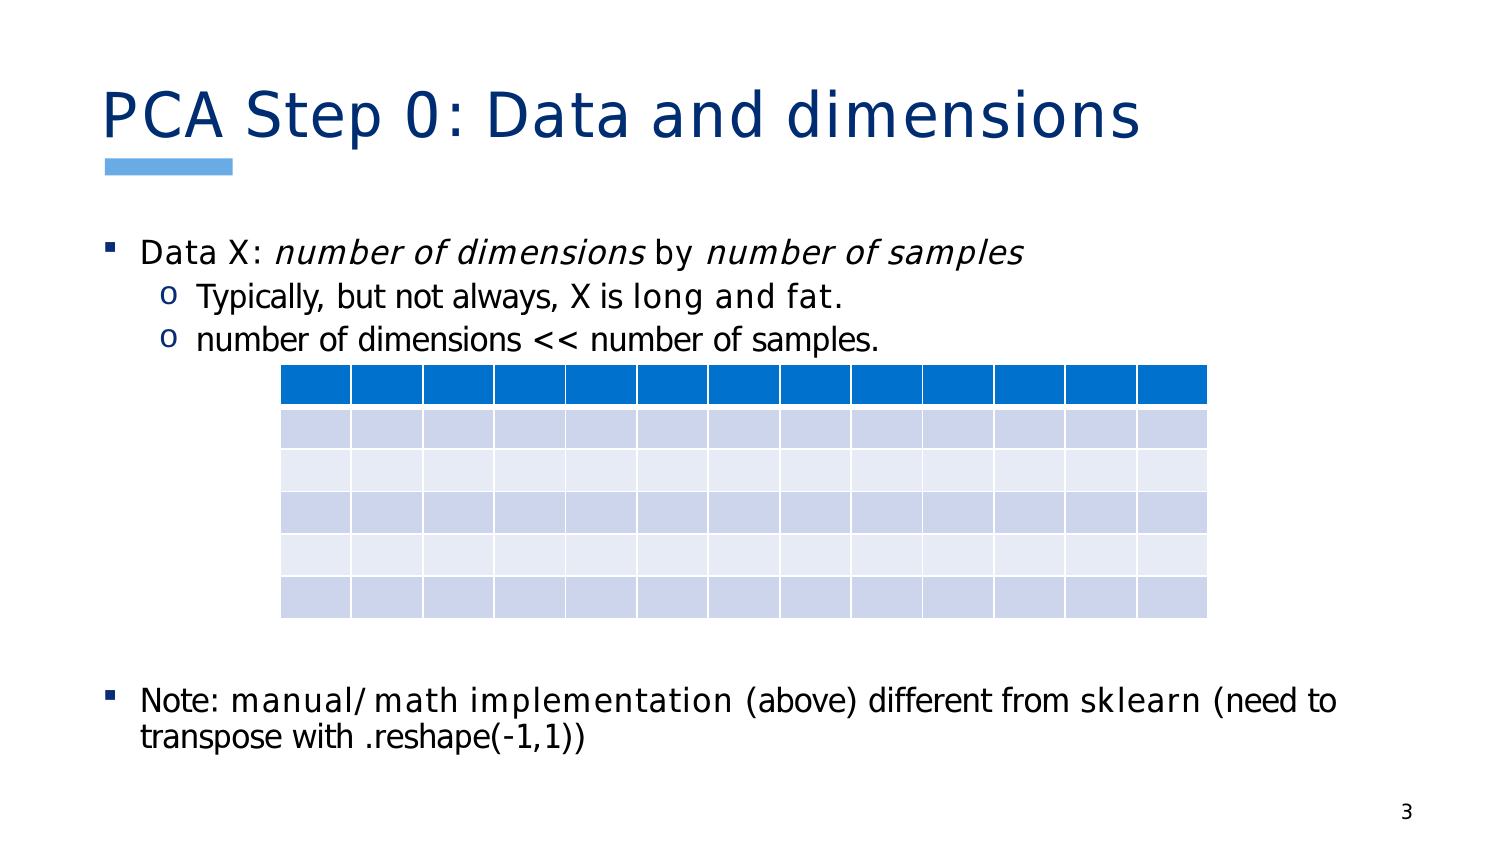

# PCA Step 0: Data and dimensions
Data X: number of dimensions by number of samples
Typically, but not always, X is long and fat.
number of dimensions << number of samples.

Note: manual/math implementation (above) different from sklearn (need to transpose with .reshape(-1,1))
|  |  |  |  |  |  |  |  |  |  |  |  |  |
| --- | --- | --- | --- | --- | --- | --- | --- | --- | --- | --- | --- | --- |
|  |  |  |  |  |  |  |  |  |  |  |  |  |
|  |  |  |  |  |  |  |  |  |  |  |  |  |
|  |  |  |  |  |  |  |  |  |  |  |  |  |
|  |  |  |  |  |  |  |  |  |  |  |  |  |
|  |  |  |  |  |  |  |  |  |  |  |  |  |